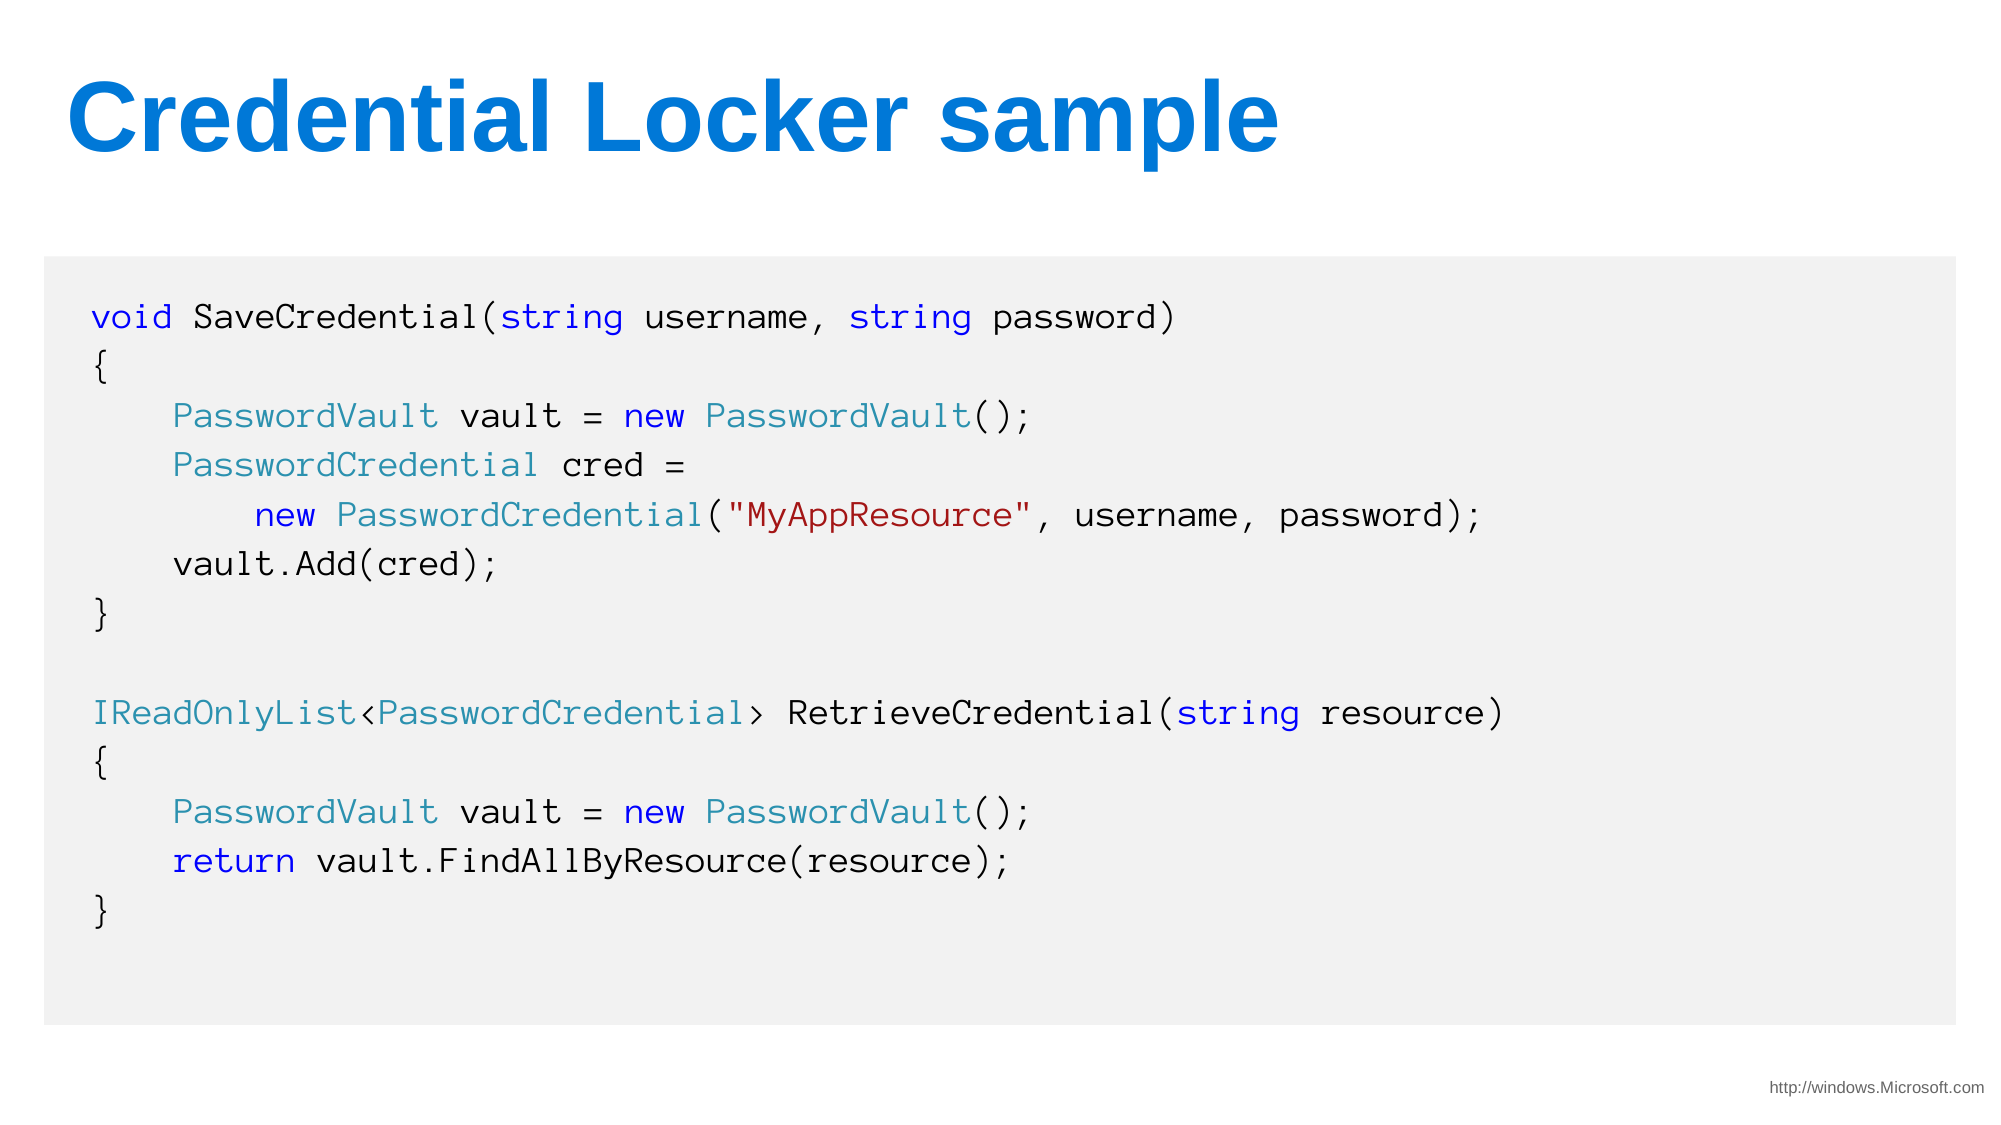

# Credential Locker sample
void SaveCredential(string username, string password)
{
    PasswordVault vault = new PasswordVault();
    PasswordCredential cred =
        new PasswordCredential("MyAppResource", username, password);
    vault.Add(cred);
}
IReadOnlyList<PasswordCredential> RetrieveCredential(string resource)
{
    PasswordVault vault = new PasswordVault();
    return vault.FindAllByResource(resource);
}